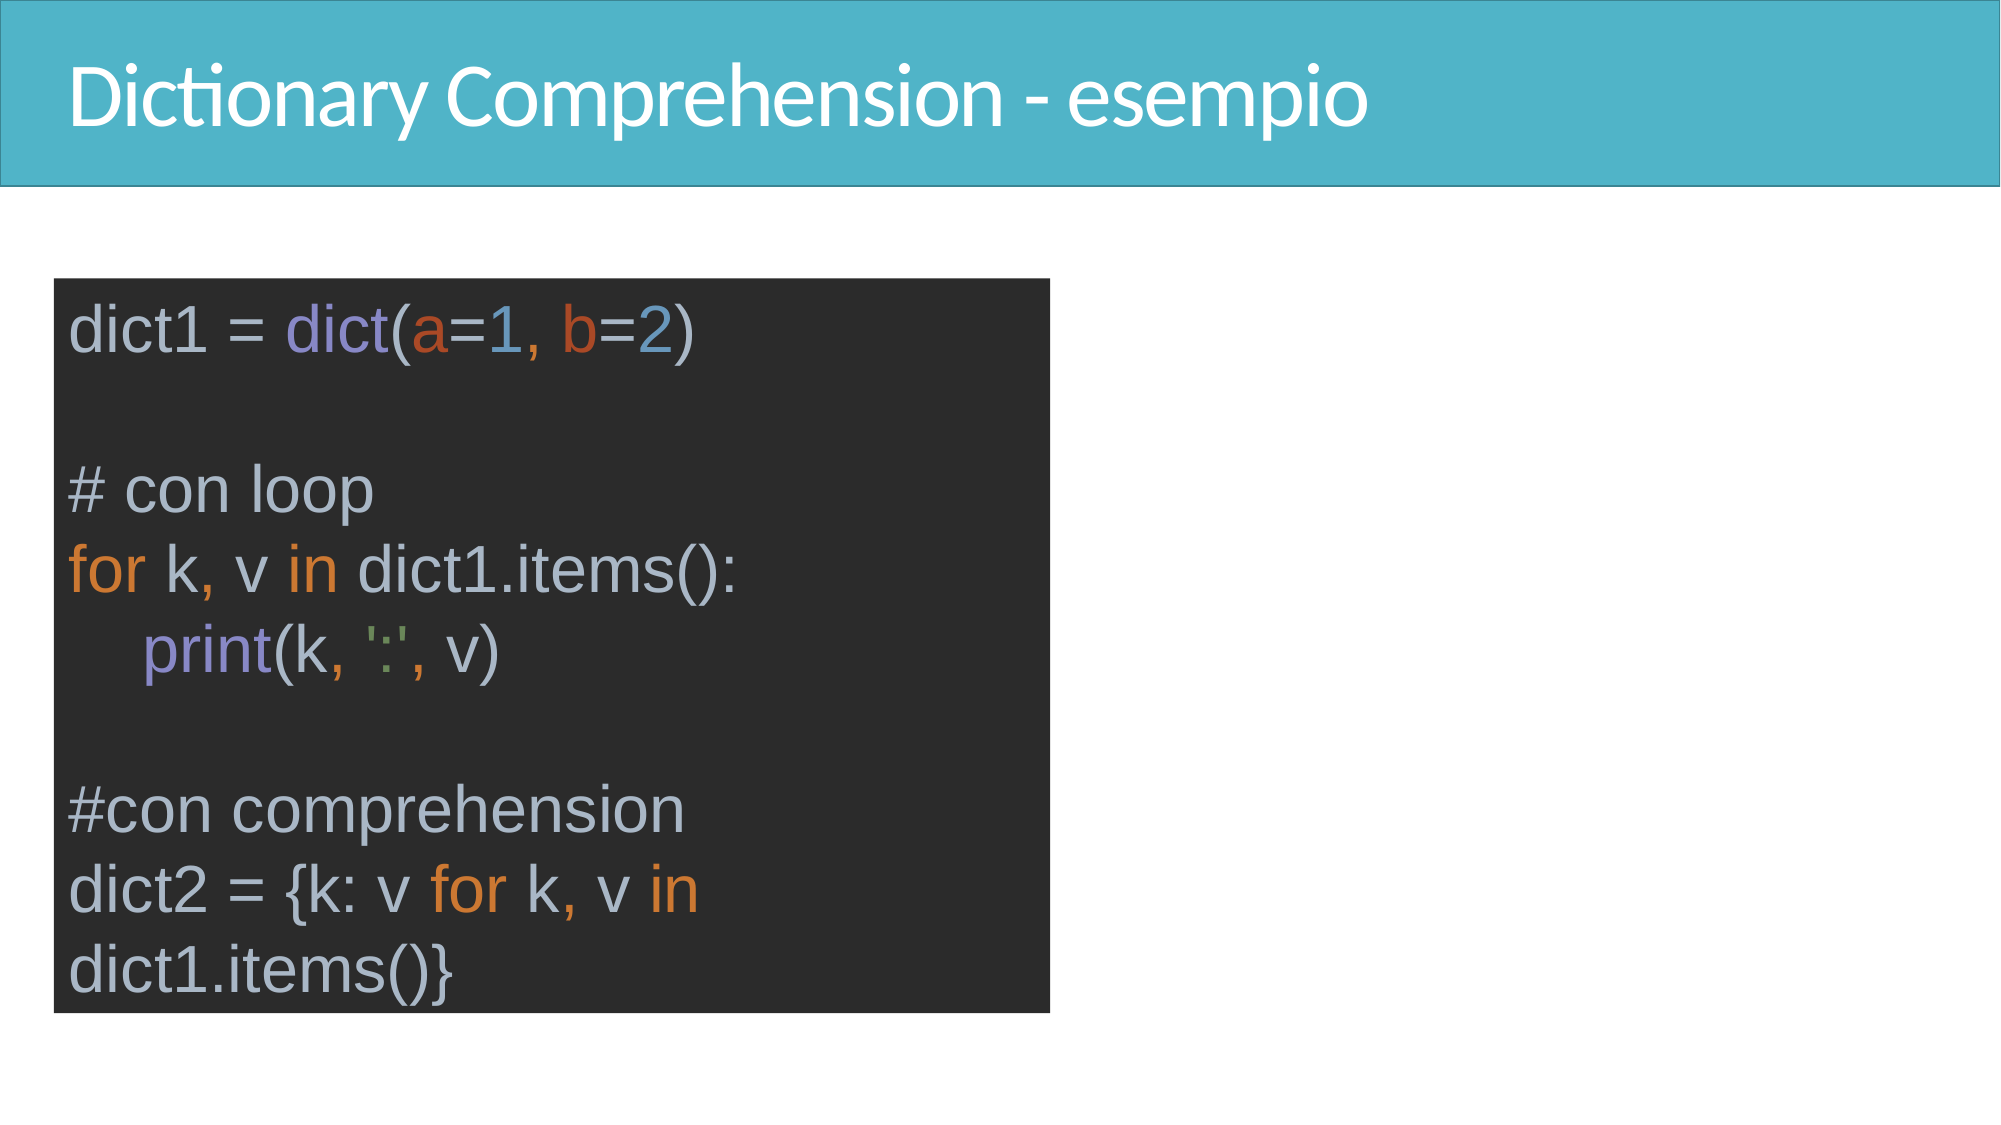

# Dictionary Comprehension - esempio
dict1 = dict(a=1, b=2)
# con loop
for k, v in dict1.items():
    print(k, ':', v)
#con comprehension
dict2 = {k: v for k, v in dict1.items()}